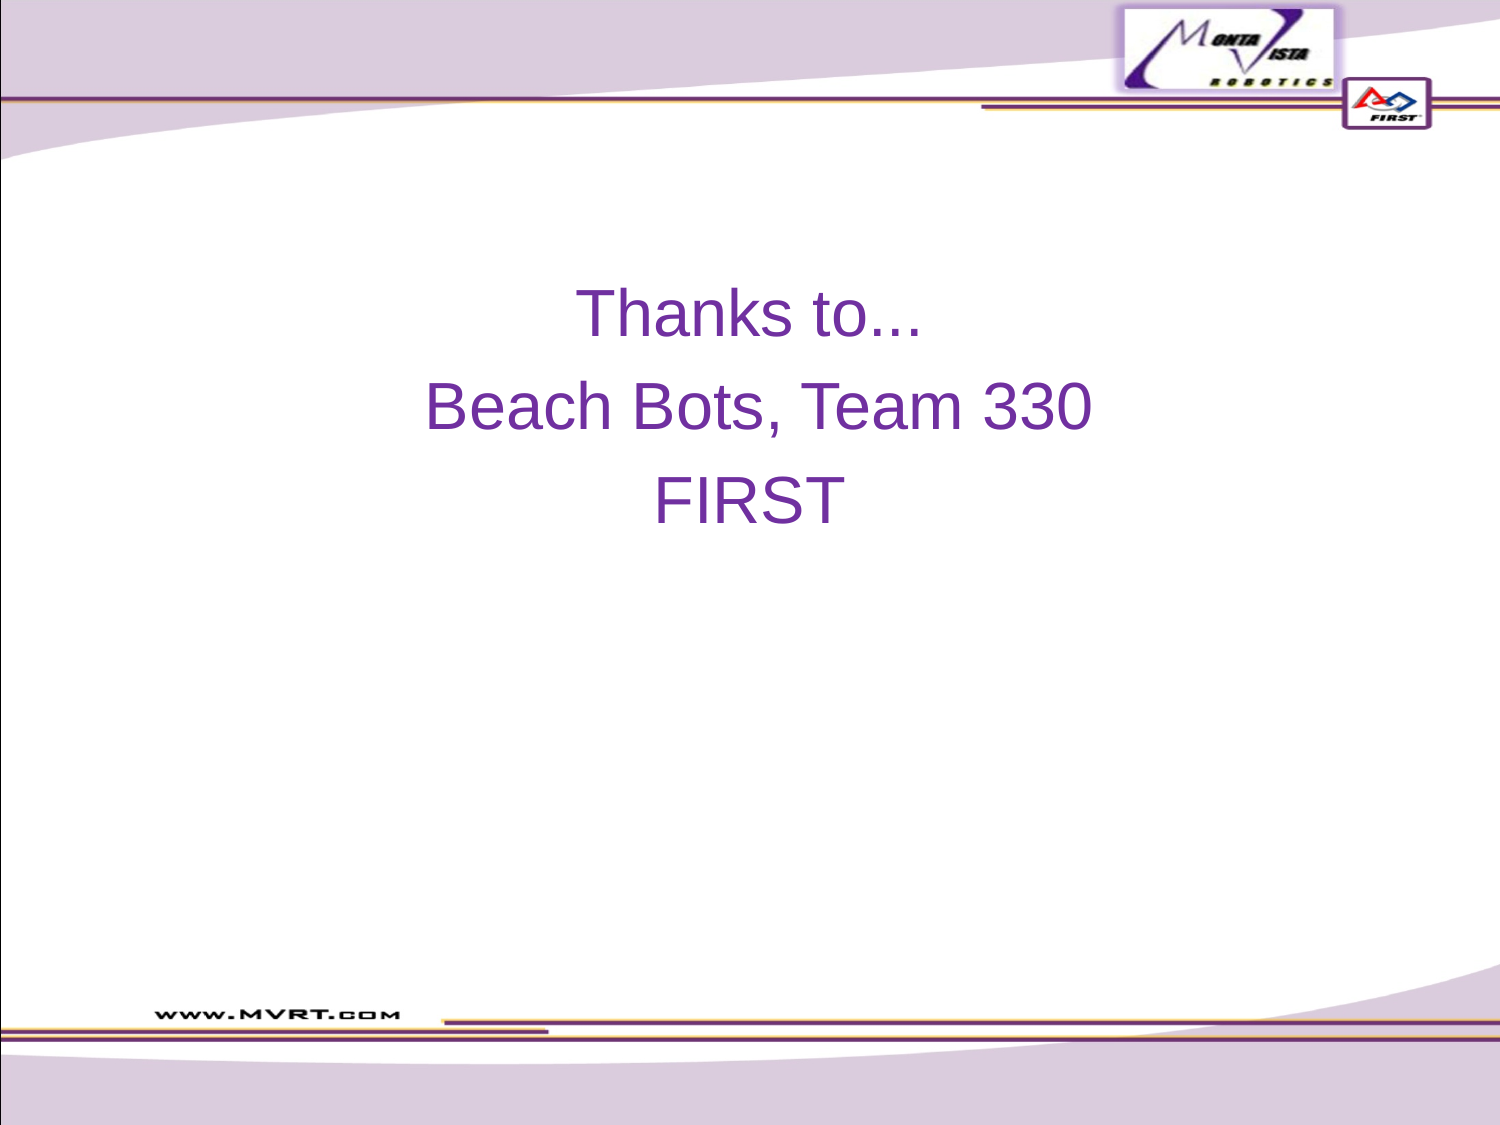

#
Thanks to...
 Beach Bots, Team 330
FIRST